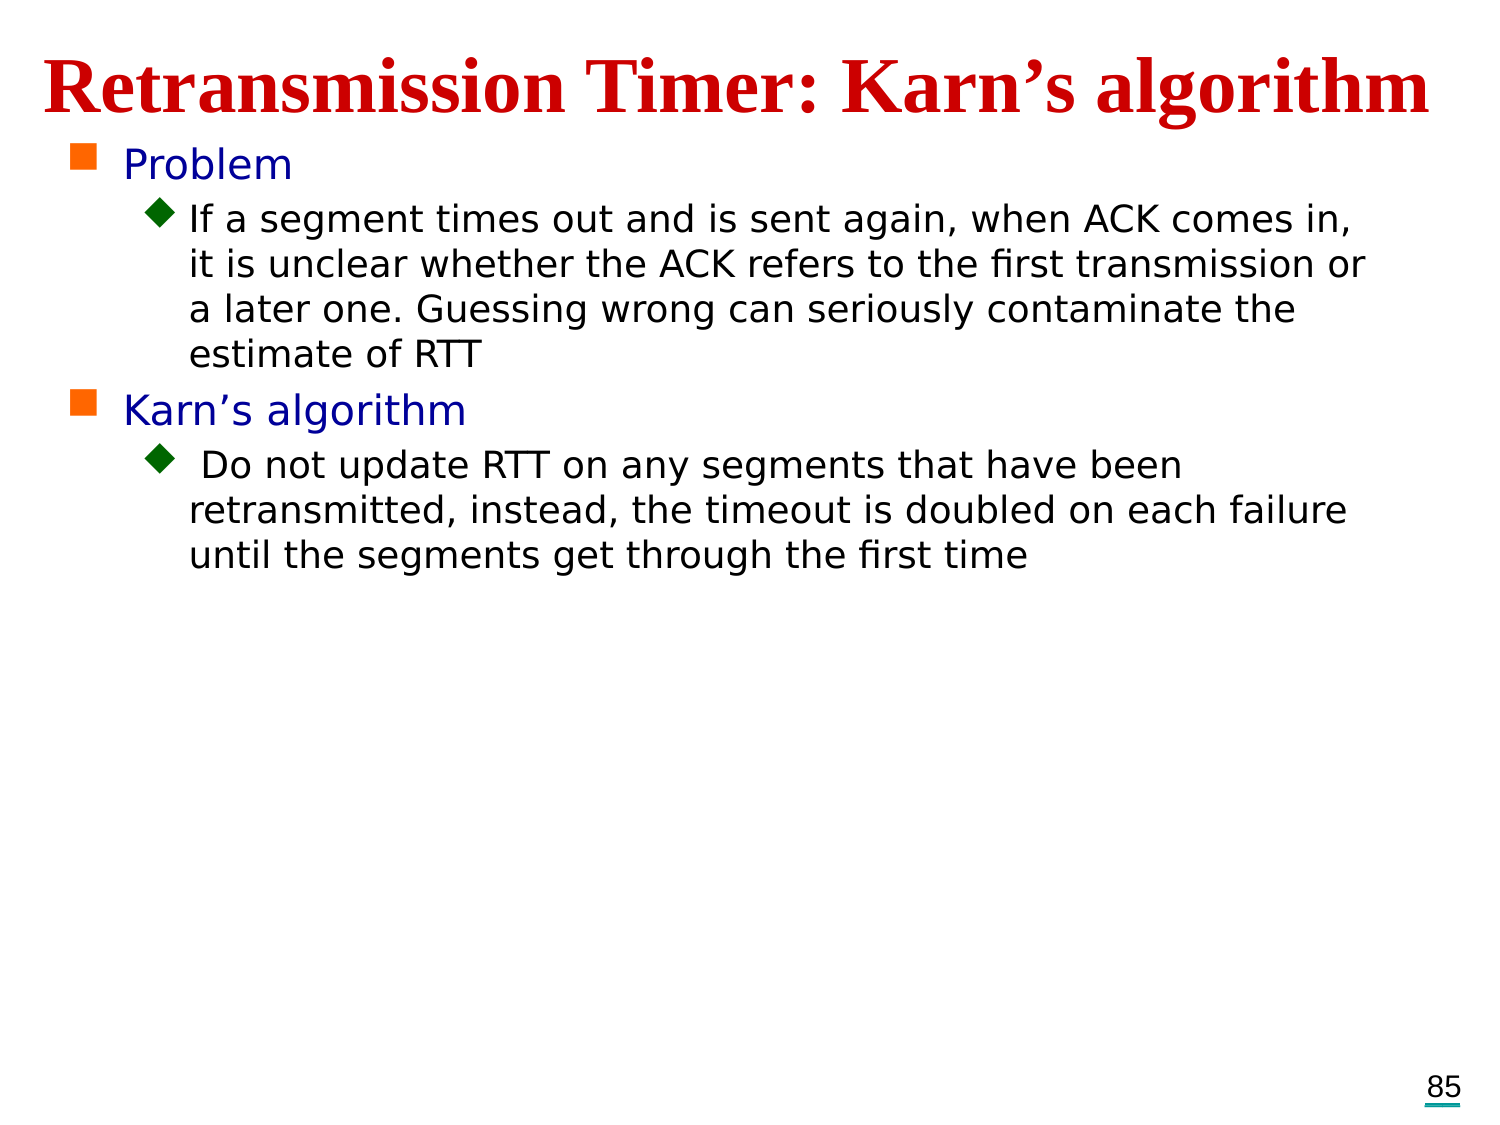

# Retransmission Timer: Karn’s algorithm
Problem
If a segment times out and is sent again, when ACK comes in, it is unclear whether the ACK refers to the first transmission or a later one. Guessing wrong can seriously contaminate the estimate of RTT
Karn’s algorithm
 Do not update RTT on any segments that have been retransmitted, instead, the timeout is doubled on each failure until the segments get through the first time